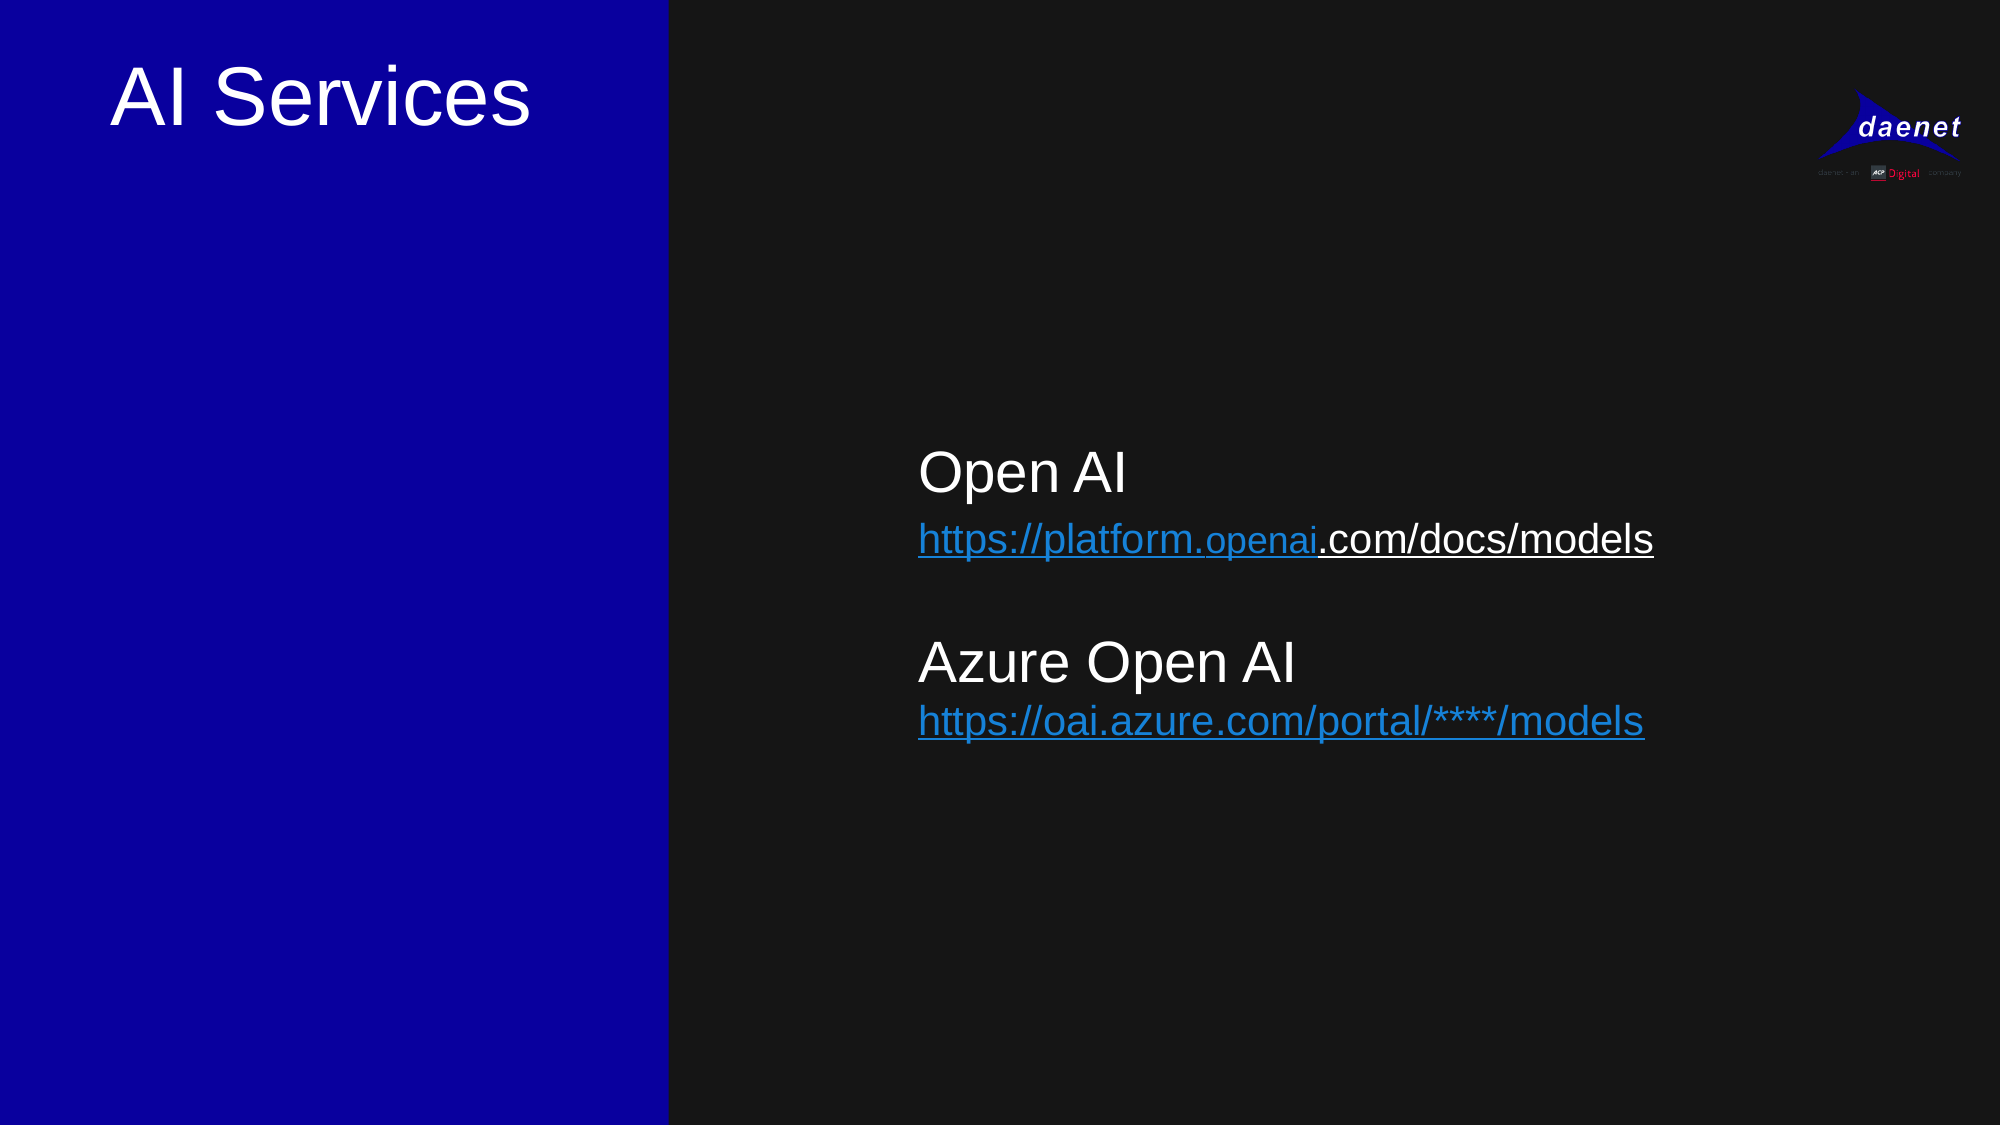

AI Services

Open AI
https://platform.openai.com/docs/models
Azure Open AI
https://oai.azure.com/portal/****/models